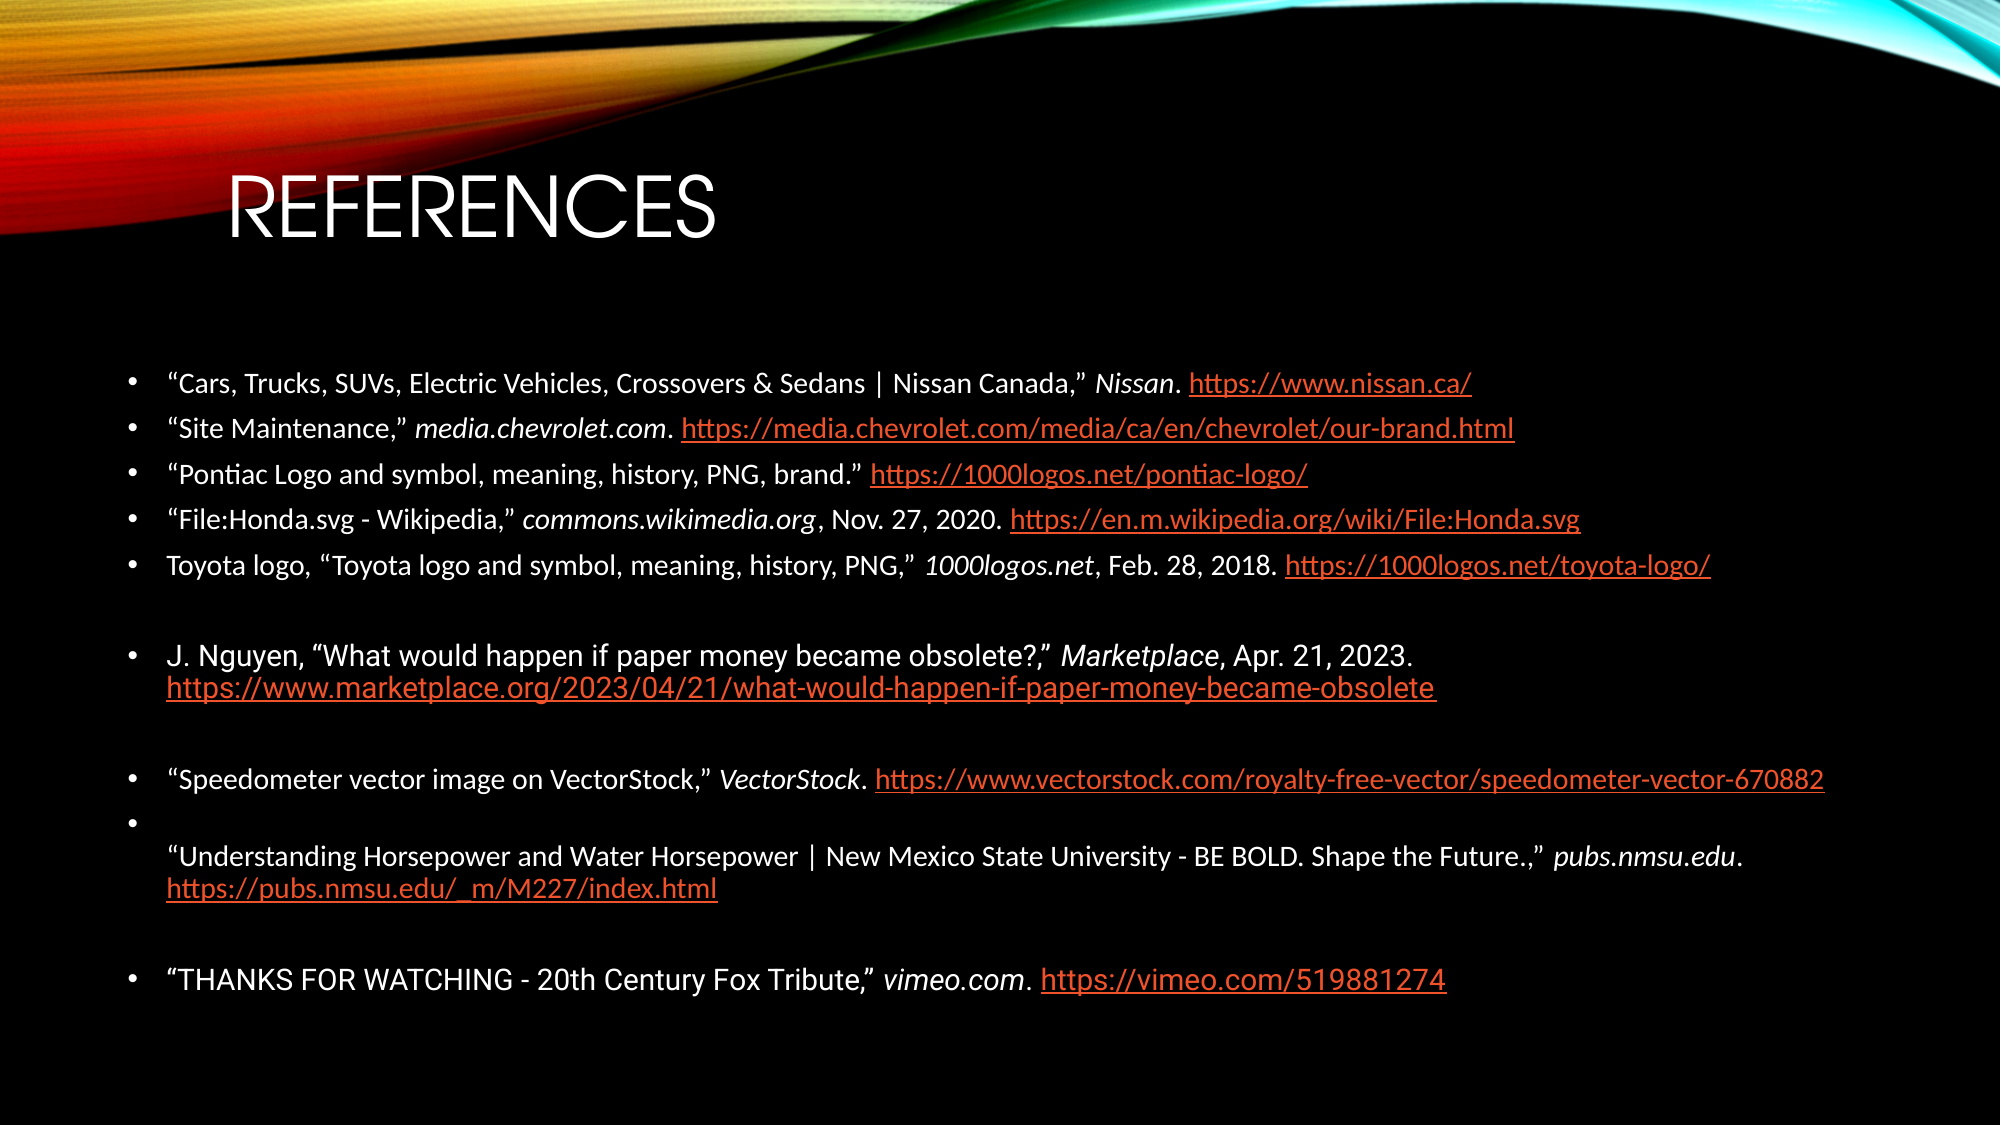

# References
“Cars, Trucks, SUVs, Electric Vehicles, Crossovers & Sedans | Nissan Canada,” Nissan. https://www.nissan.ca/
“Site Maintenance,” media.chevrolet.com. https://media.chevrolet.com/media/ca/en/chevrolet/our-brand.html
“Pontiac Logo and symbol, meaning, history, PNG, brand.” https://1000logos.net/pontiac-logo/
“File:Honda.svg - Wikipedia,” commons.wikimedia.org, Nov. 27, 2020. https://en.m.wikipedia.org/wiki/File:Honda.svg
Toyota logo, “Toyota logo and symbol, meaning, history, PNG,” 1000logos.net, Feb. 28, 2018. https://1000logos.net/toyota-logo/

J. Nguyen, “What would happen if paper money became obsolete?,” Marketplace, Apr. 21, 2023. https://www.marketplace.org/2023/04/21/what-would-happen-if-paper-money-became-obsolete

“Speedometer vector image on VectorStock,” VectorStock. https://www.vectorstock.com/royalty-free-vector/speedometer-vector-670882
“Understanding Horsepower and Water Horsepower | New Mexico State University - BE BOLD. Shape the Future.,” pubs.nmsu.edu. https://pubs.nmsu.edu/_m/M227/index.html

“THANKS FOR WATCHING - 20th Century Fox Tribute,” vimeo.com. https://vimeo.com/519881274